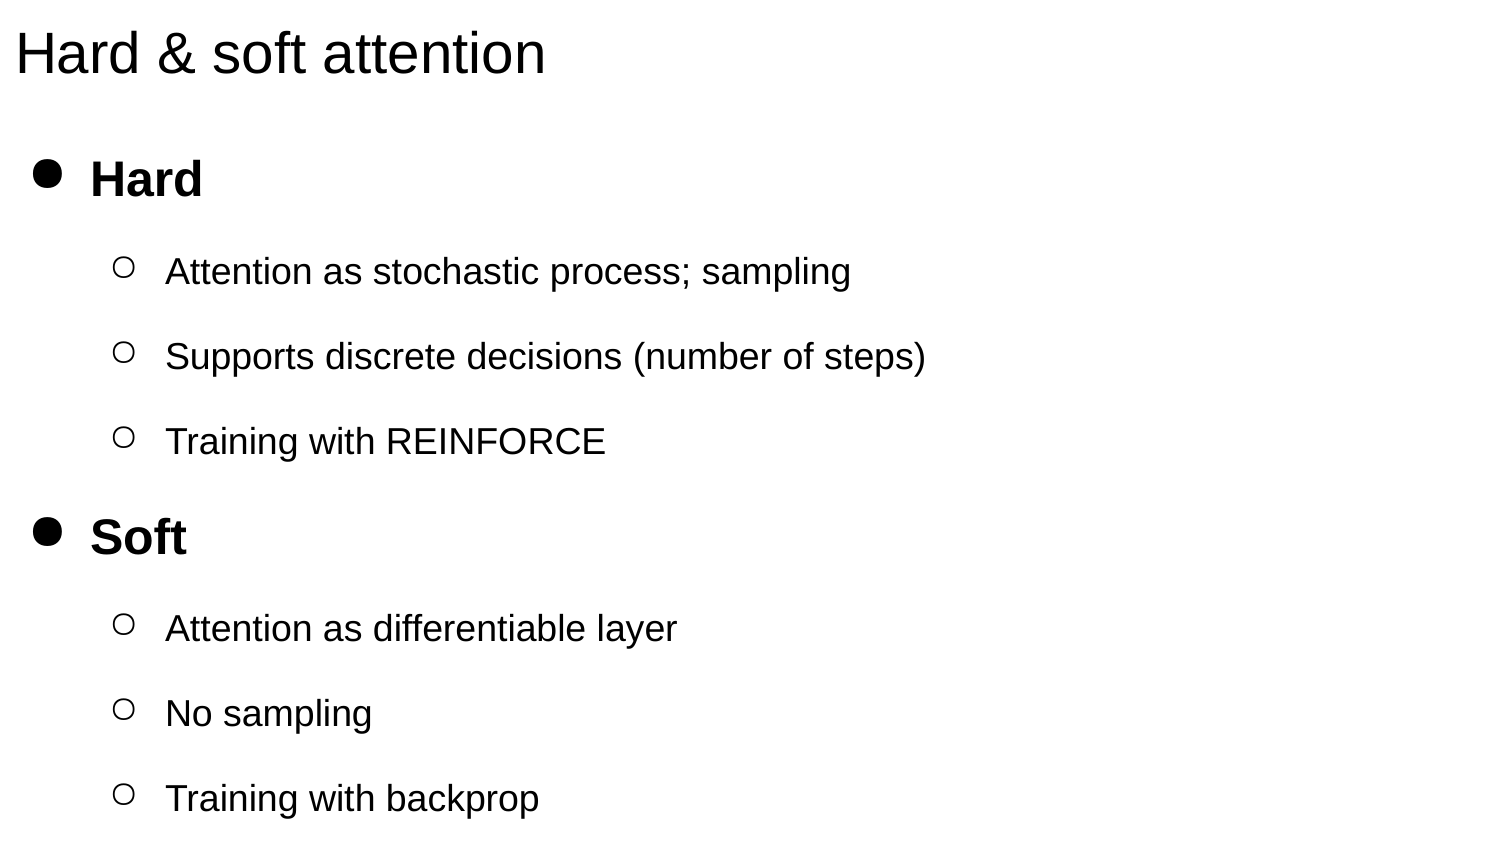

# Hard & soft attention
Hard
Attention as stochastic process; sampling
Supports discrete decisions (number of steps)
Training with REINFORCE
Soft
Attention as differentiable layer
No sampling
Training with backprop